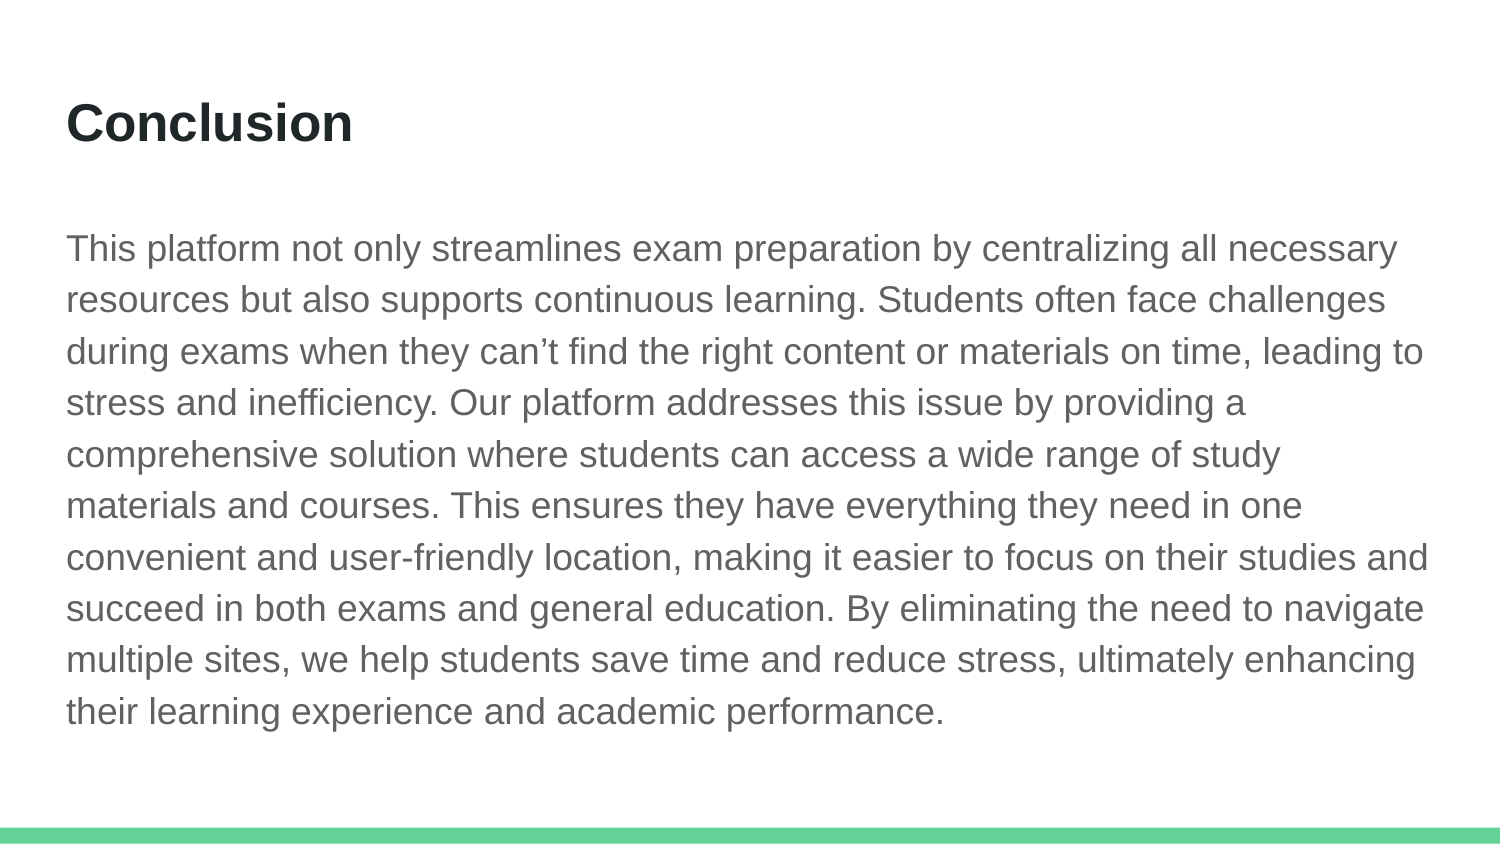

# Conclusion
This platform not only streamlines exam preparation by centralizing all necessary resources but also supports continuous learning. Students often face challenges during exams when they can’t find the right content or materials on time, leading to stress and inefficiency. Our platform addresses this issue by providing a comprehensive solution where students can access a wide range of study materials and courses. This ensures they have everything they need in one convenient and user-friendly location, making it easier to focus on their studies and succeed in both exams and general education. By eliminating the need to navigate multiple sites, we help students save time and reduce stress, ultimately enhancing their learning experience and academic performance.